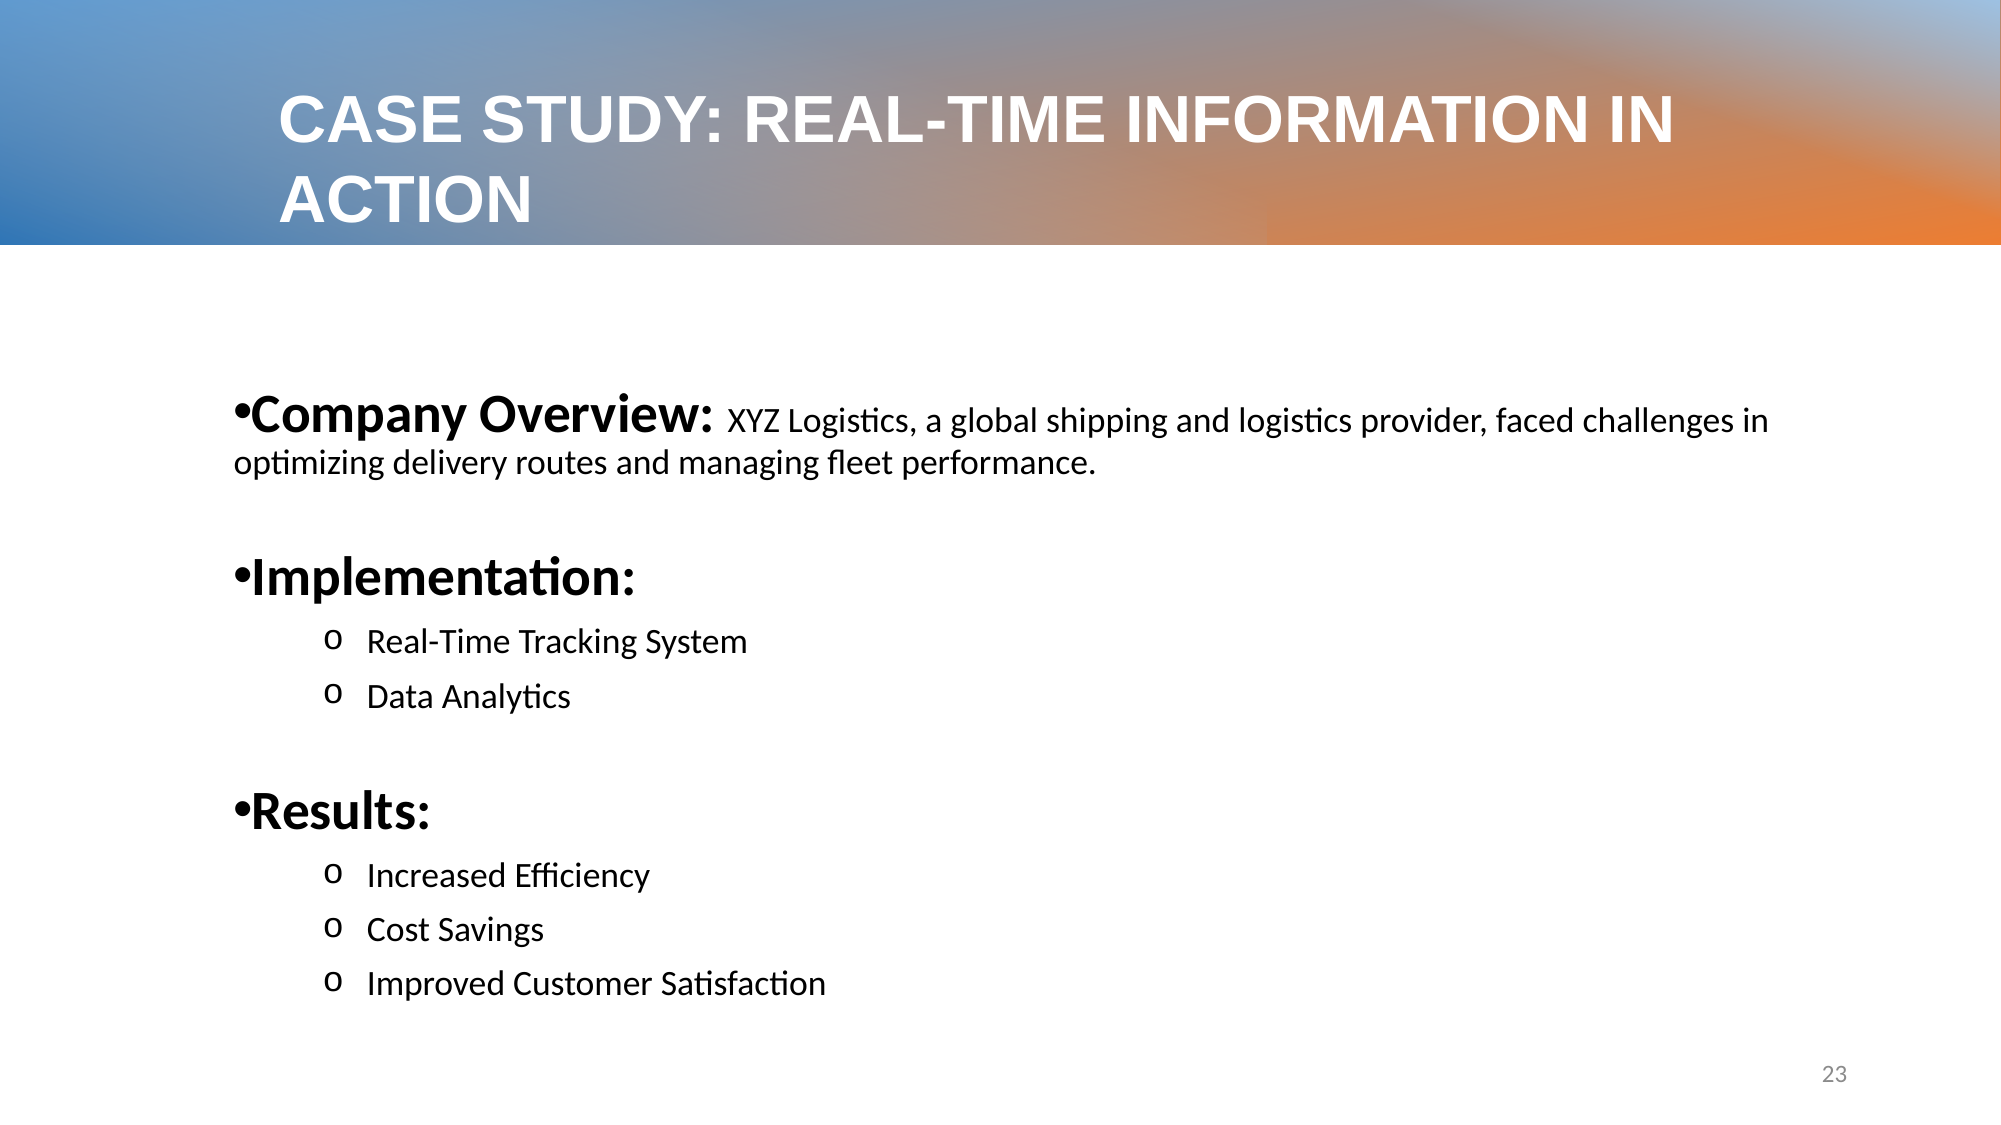

CASE STUDY: REAL-TIME INFORMATION IN ACTION

Company Overview: XYZ Logistics, a global shipping and logistics provider, faced challenges in optimizing delivery routes and managing fleet performance.

Implementation:
Real-Time Tracking System
Data Analytics

Results:
Increased Efficiency
Cost Savings
Improved Customer Satisfaction

23